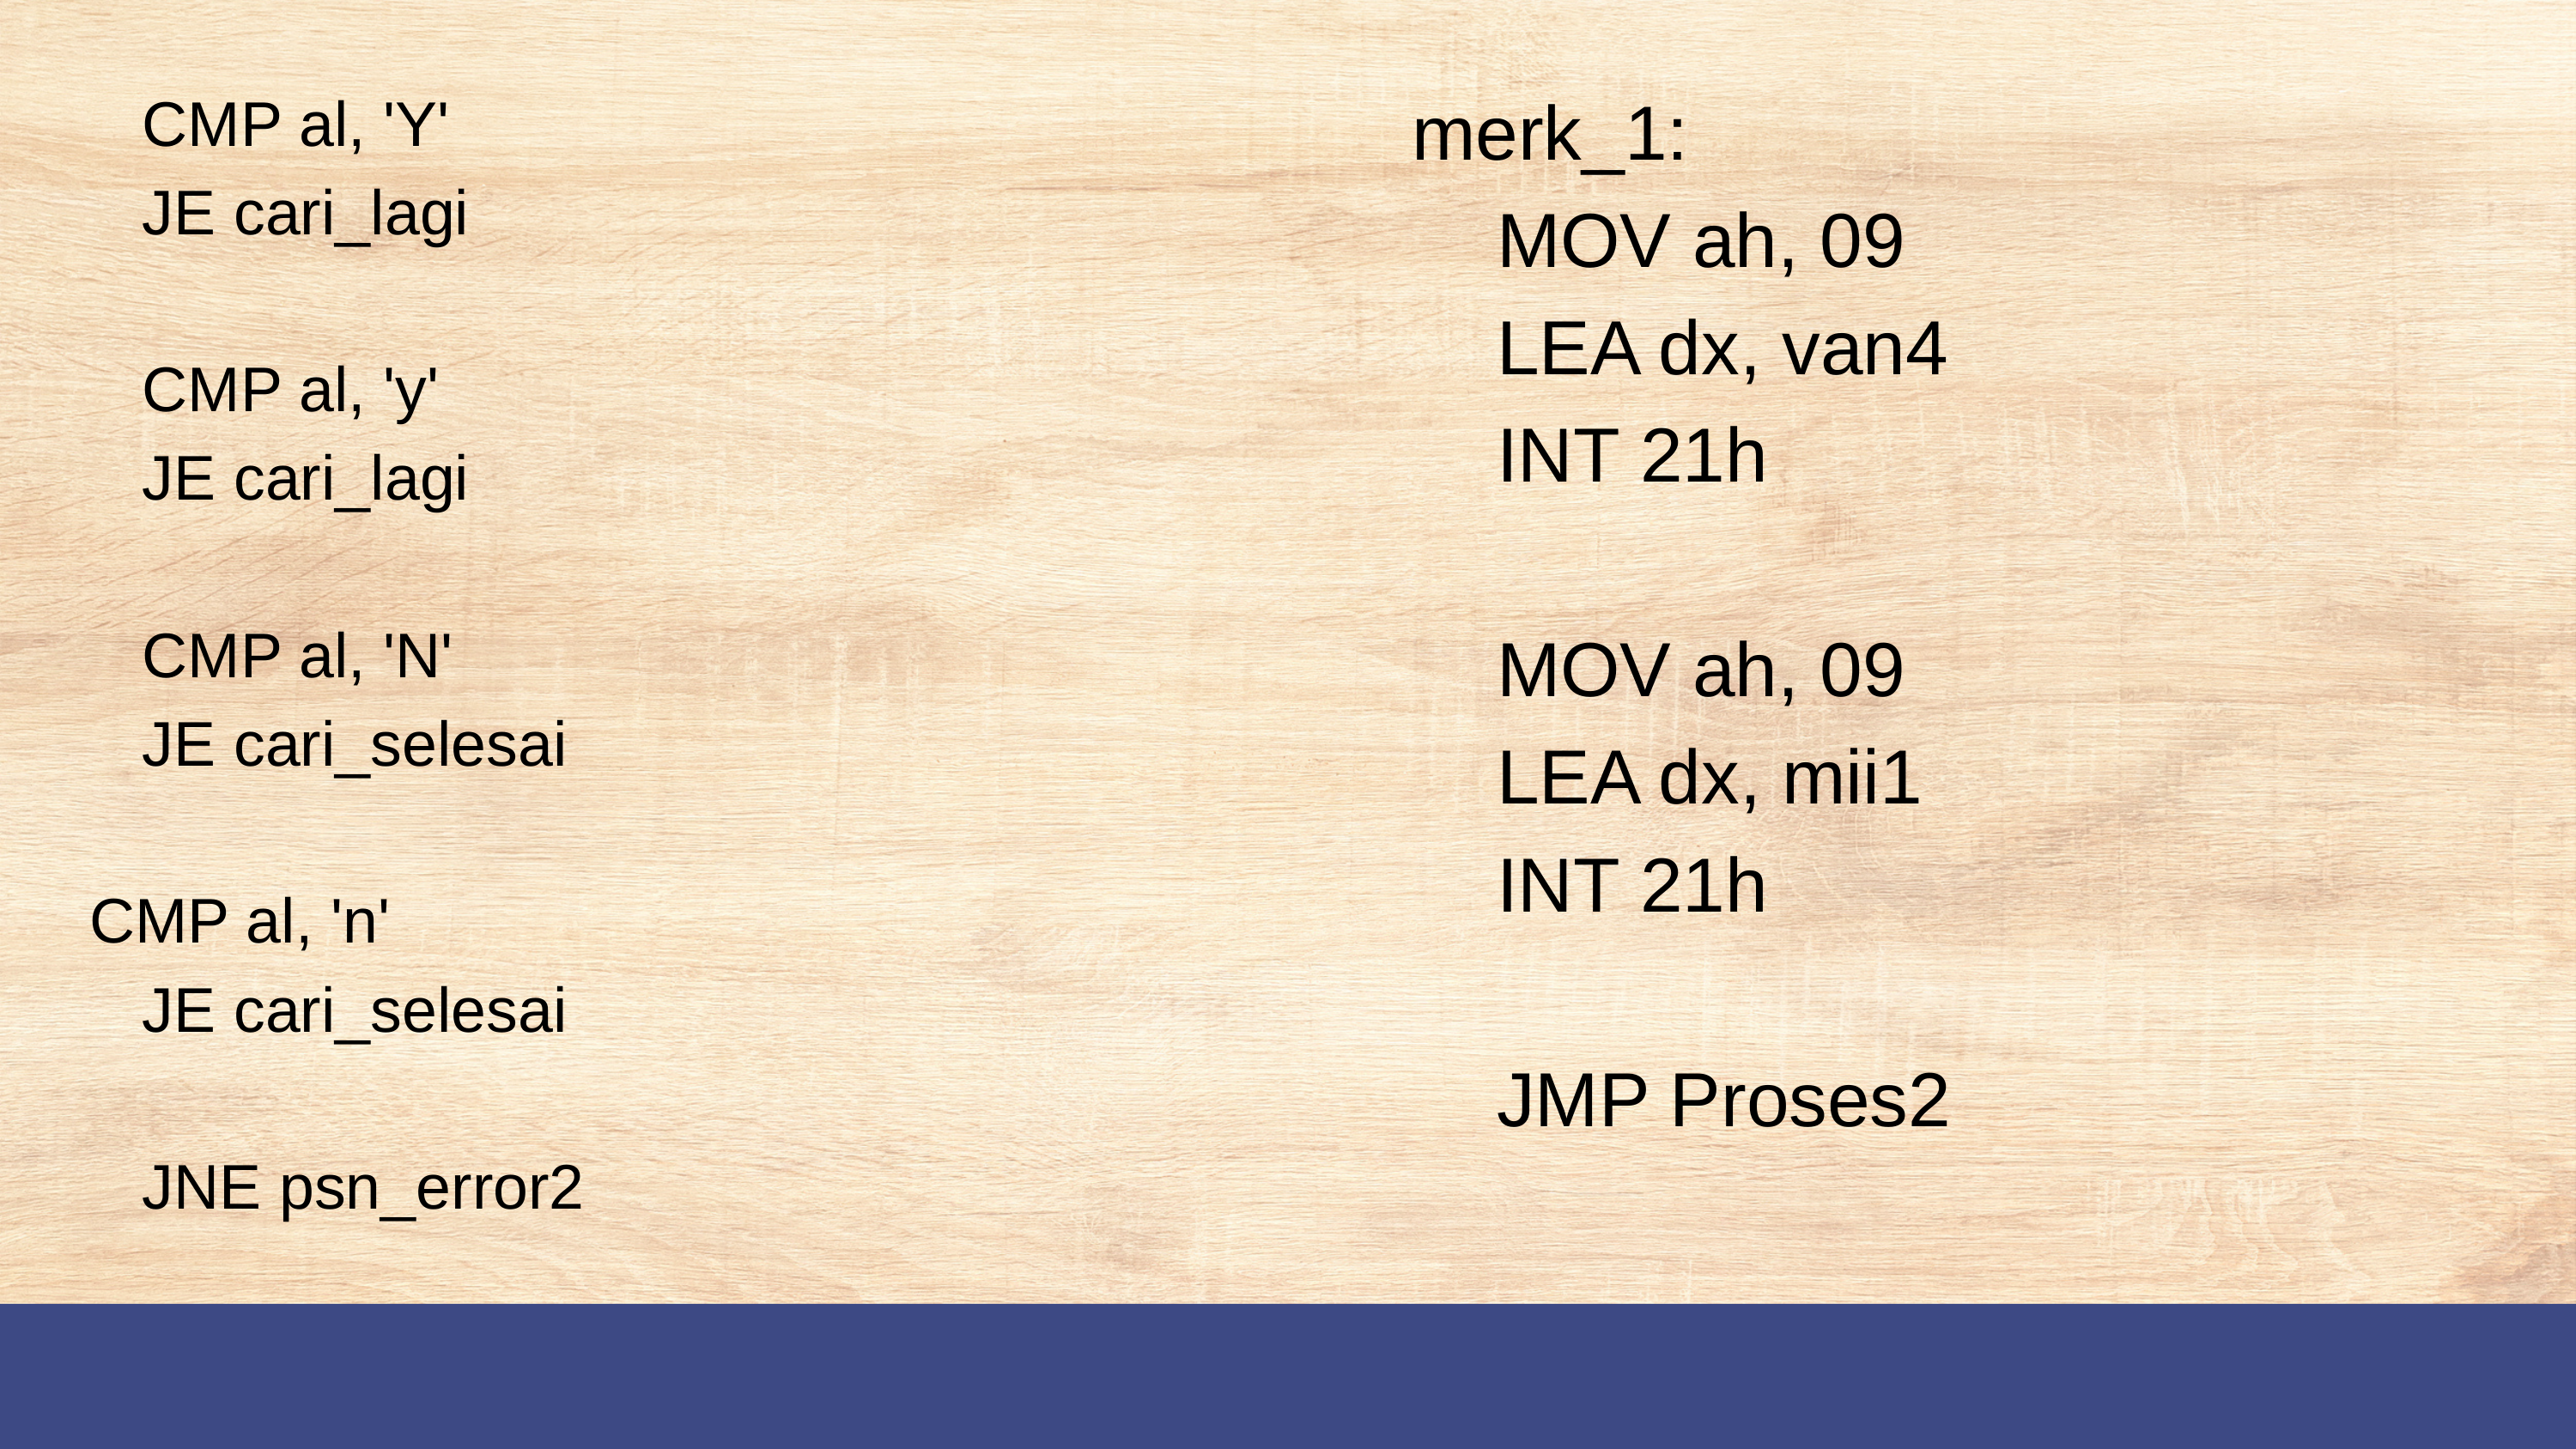

merk_1:
    MOV ah, 09
    LEA dx, van4
    INT 21h

    MOV ah, 09
    LEA dx, mii1
    INT 21h

    JMP Proses2

   CMP al, 'Y'
   JE cari_lagi

   CMP al, 'y'
   JE cari_lagi

   CMP al, 'N'
   JE cari_selesai

CMP al, 'n'
   JE cari_selesai

   JNE psn_error2